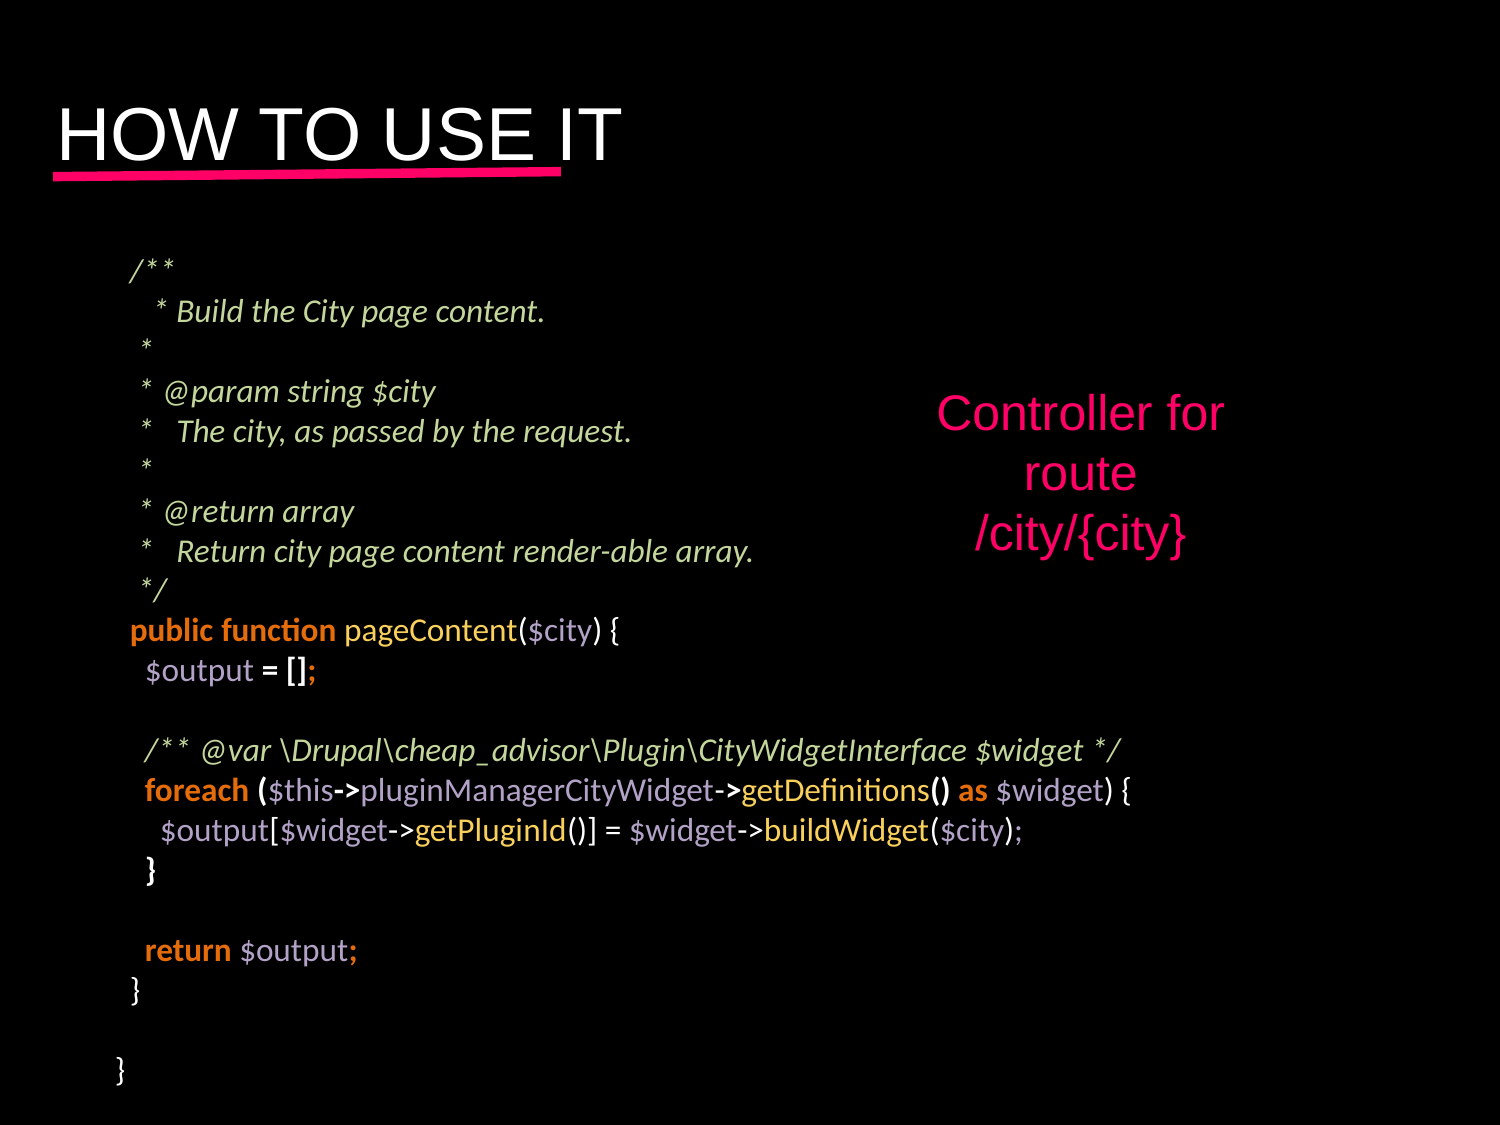

HOW TO USE IT

  /**
     * Build the City page content.
   *
   * @param string $city
   *   The city, as passed by the request.
   *
   * @return array
   *   Return city page content render-able array.
   */
  public function pageContent($city) {
    $output = [];

    /** @var \Drupal\cheap_advisor\Plugin\CityWidgetInterface $widget */
    foreach ($this->pluginManagerCityWidget->getDefinitions() as $widget) {
      $output[$widget->getPluginId()] = $widget->buildWidget($city);
    }

    return $output;
  }

}
Controller for
route /city/{city}